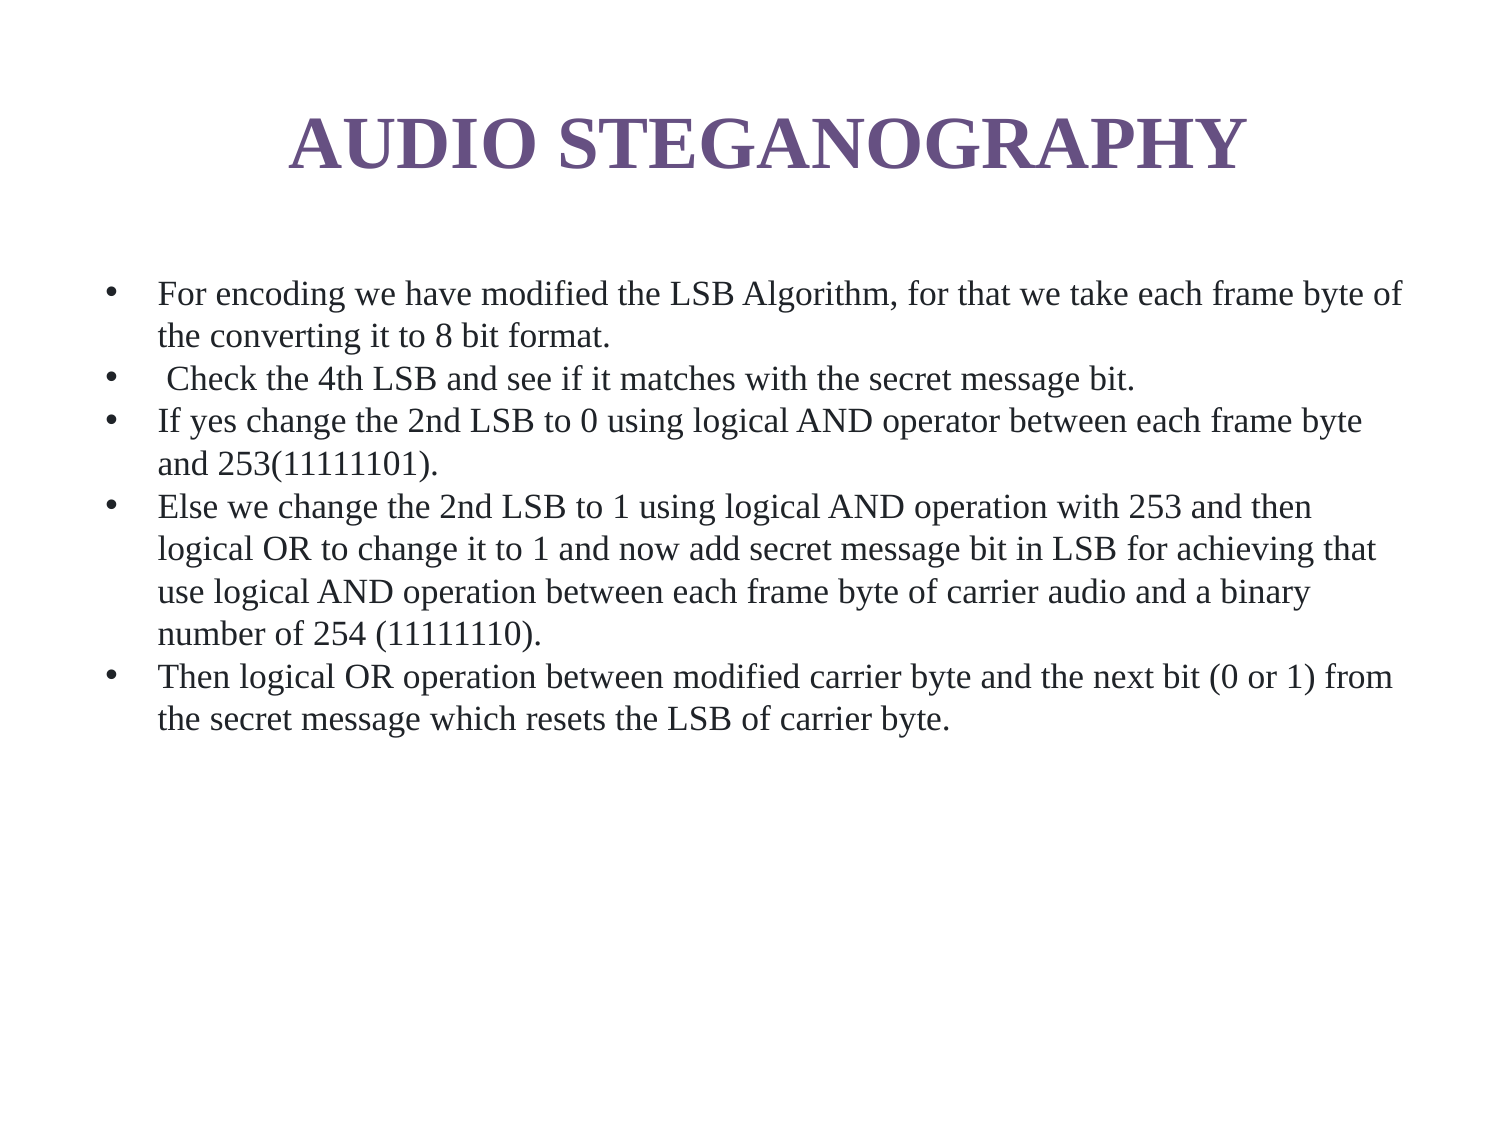

# AUDIO STEGANOGRAPHY
For encoding we have modified the LSB Algorithm, for that we take each frame byte of the converting it to 8 bit format.
 Check the 4th LSB and see if it matches with the secret message bit.
If yes change the 2nd LSB to 0 using logical AND operator between each frame byte and 253(11111101).
Else we change the 2nd LSB to 1 using logical AND operation with 253 and then logical OR to change it to 1 and now add secret message bit in LSB for achieving that use logical AND operation between each frame byte of carrier audio and a binary number of 254 (11111110).
Then logical OR operation between modified carrier byte and the next bit (0 or 1) from the secret message which resets the LSB of carrier byte.